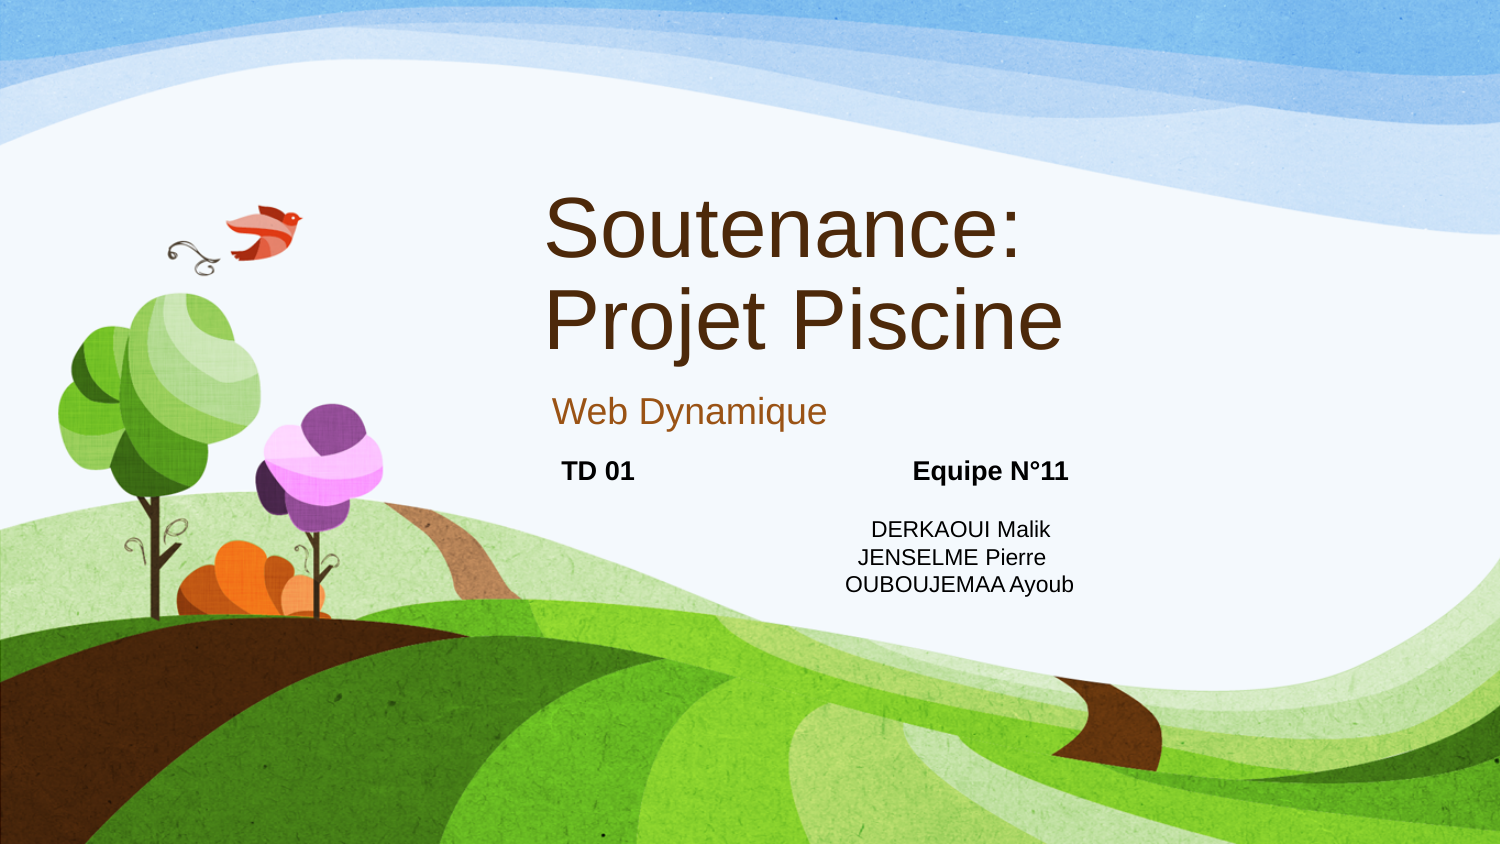

# Soutenance: Projet Piscine
Web Dynamique
TD 01                                     Equipe N°11
     DERKAOUI Malik
   JENSELME Pierre
 OUBOUJEMAA Ayoub